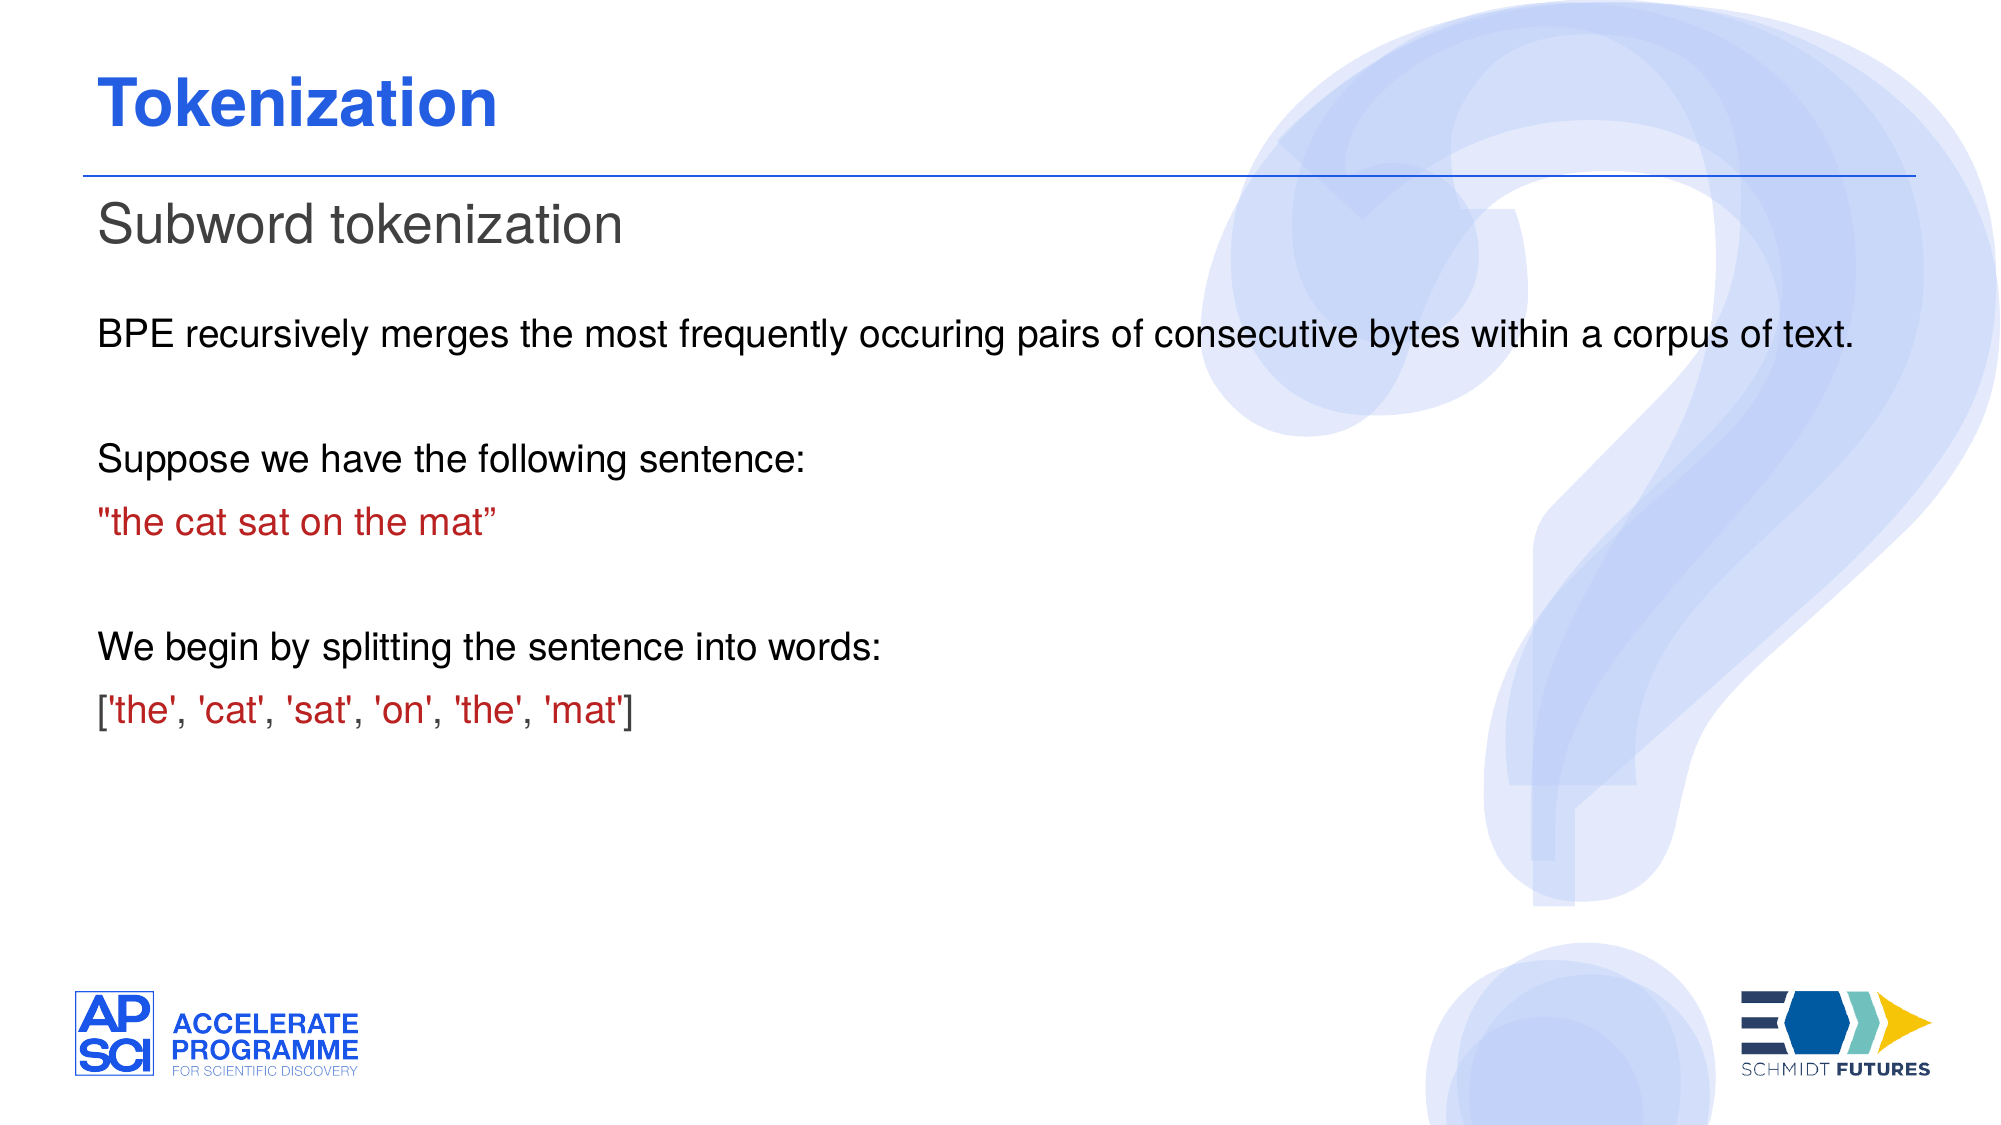

Tokenization
Subword tokenization
BPE recursively merges the most frequently occuring pairs of consecutive bytes within a corpus of text.

Suppose we have the following sentence:
"the cat sat on the mat”

We begin by splitting the sentence into words:
['the', 'cat', 'sat', 'on', 'the', 'mat']